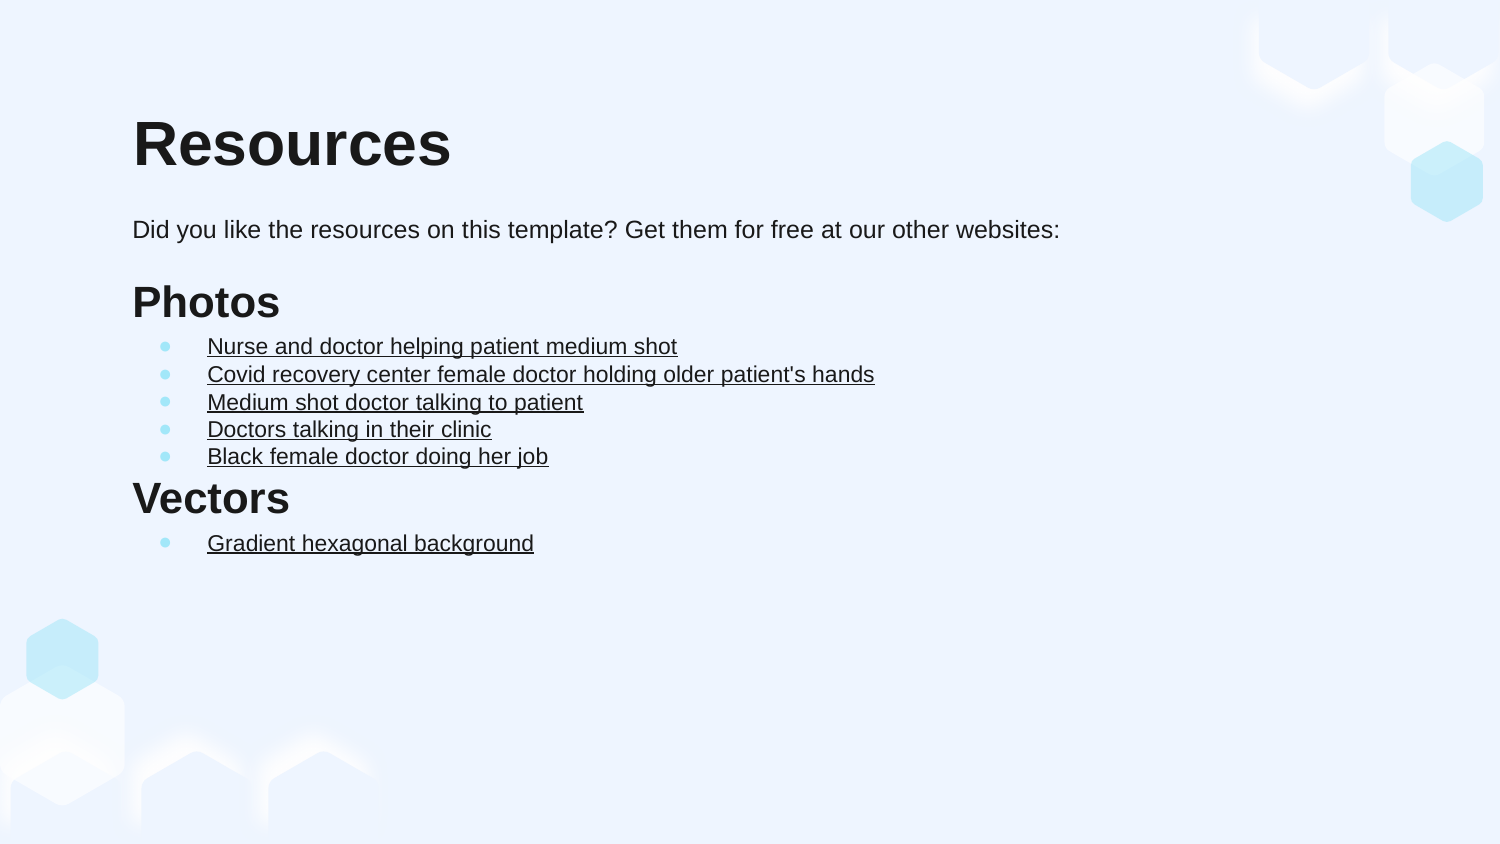

# Resources
Did you like the resources on this template? Get them for free at our other websites:
Photos
Nurse and doctor helping patient medium shot
Covid recovery center female doctor holding older patient's hands
Medium shot doctor talking to patient
Doctors talking in their clinic
Black female doctor doing her job
Vectors
Gradient hexagonal background